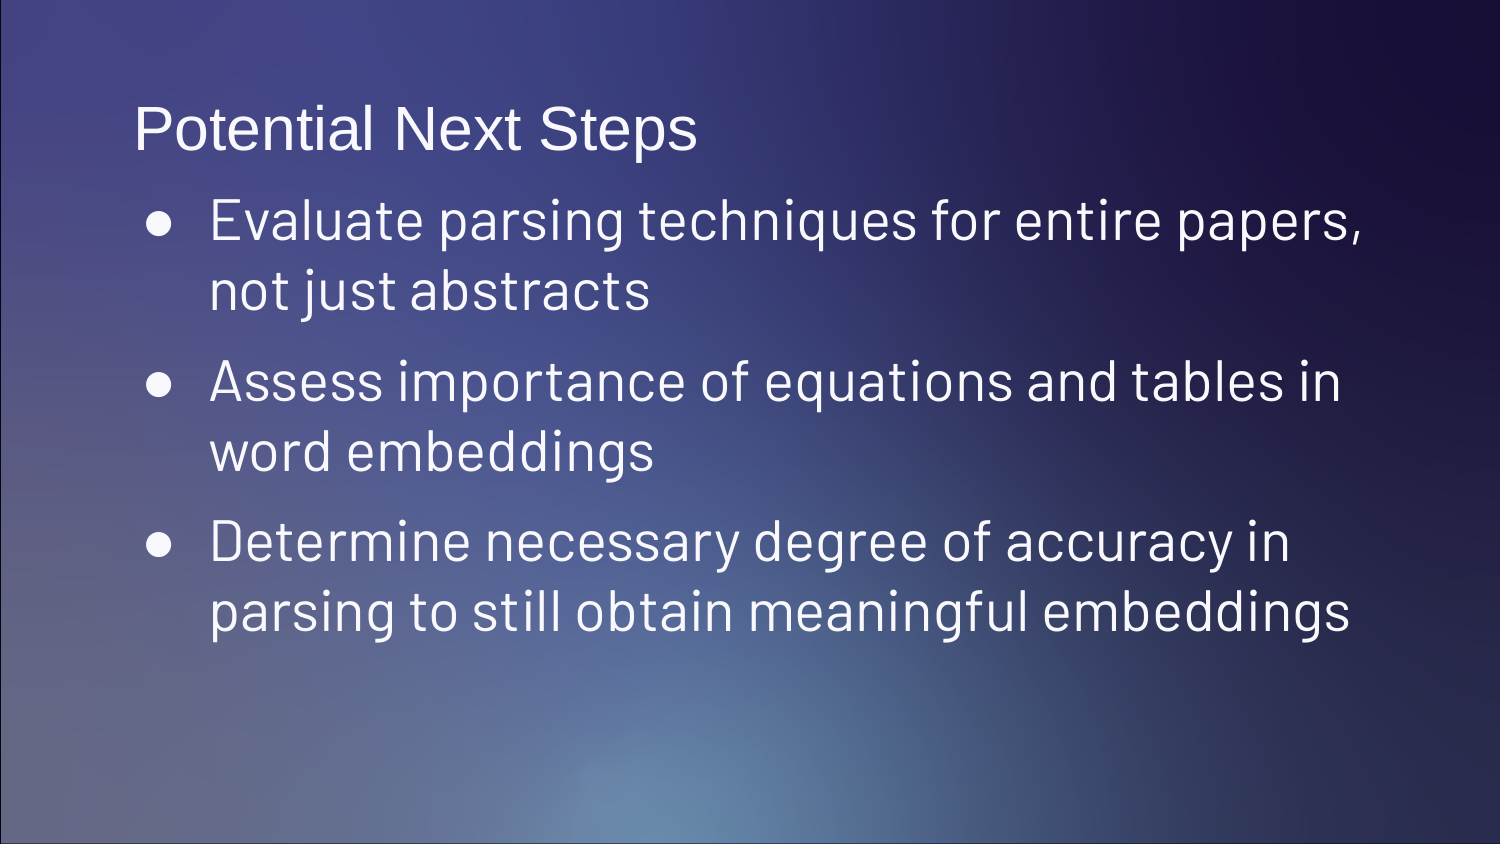

# Potential Next Steps
Evaluate parsing techniques for entire papers, not just abstracts
Assess importance of equations and tables in word embeddings
Determine necessary degree of accuracy in parsing to still obtain meaningful embeddings